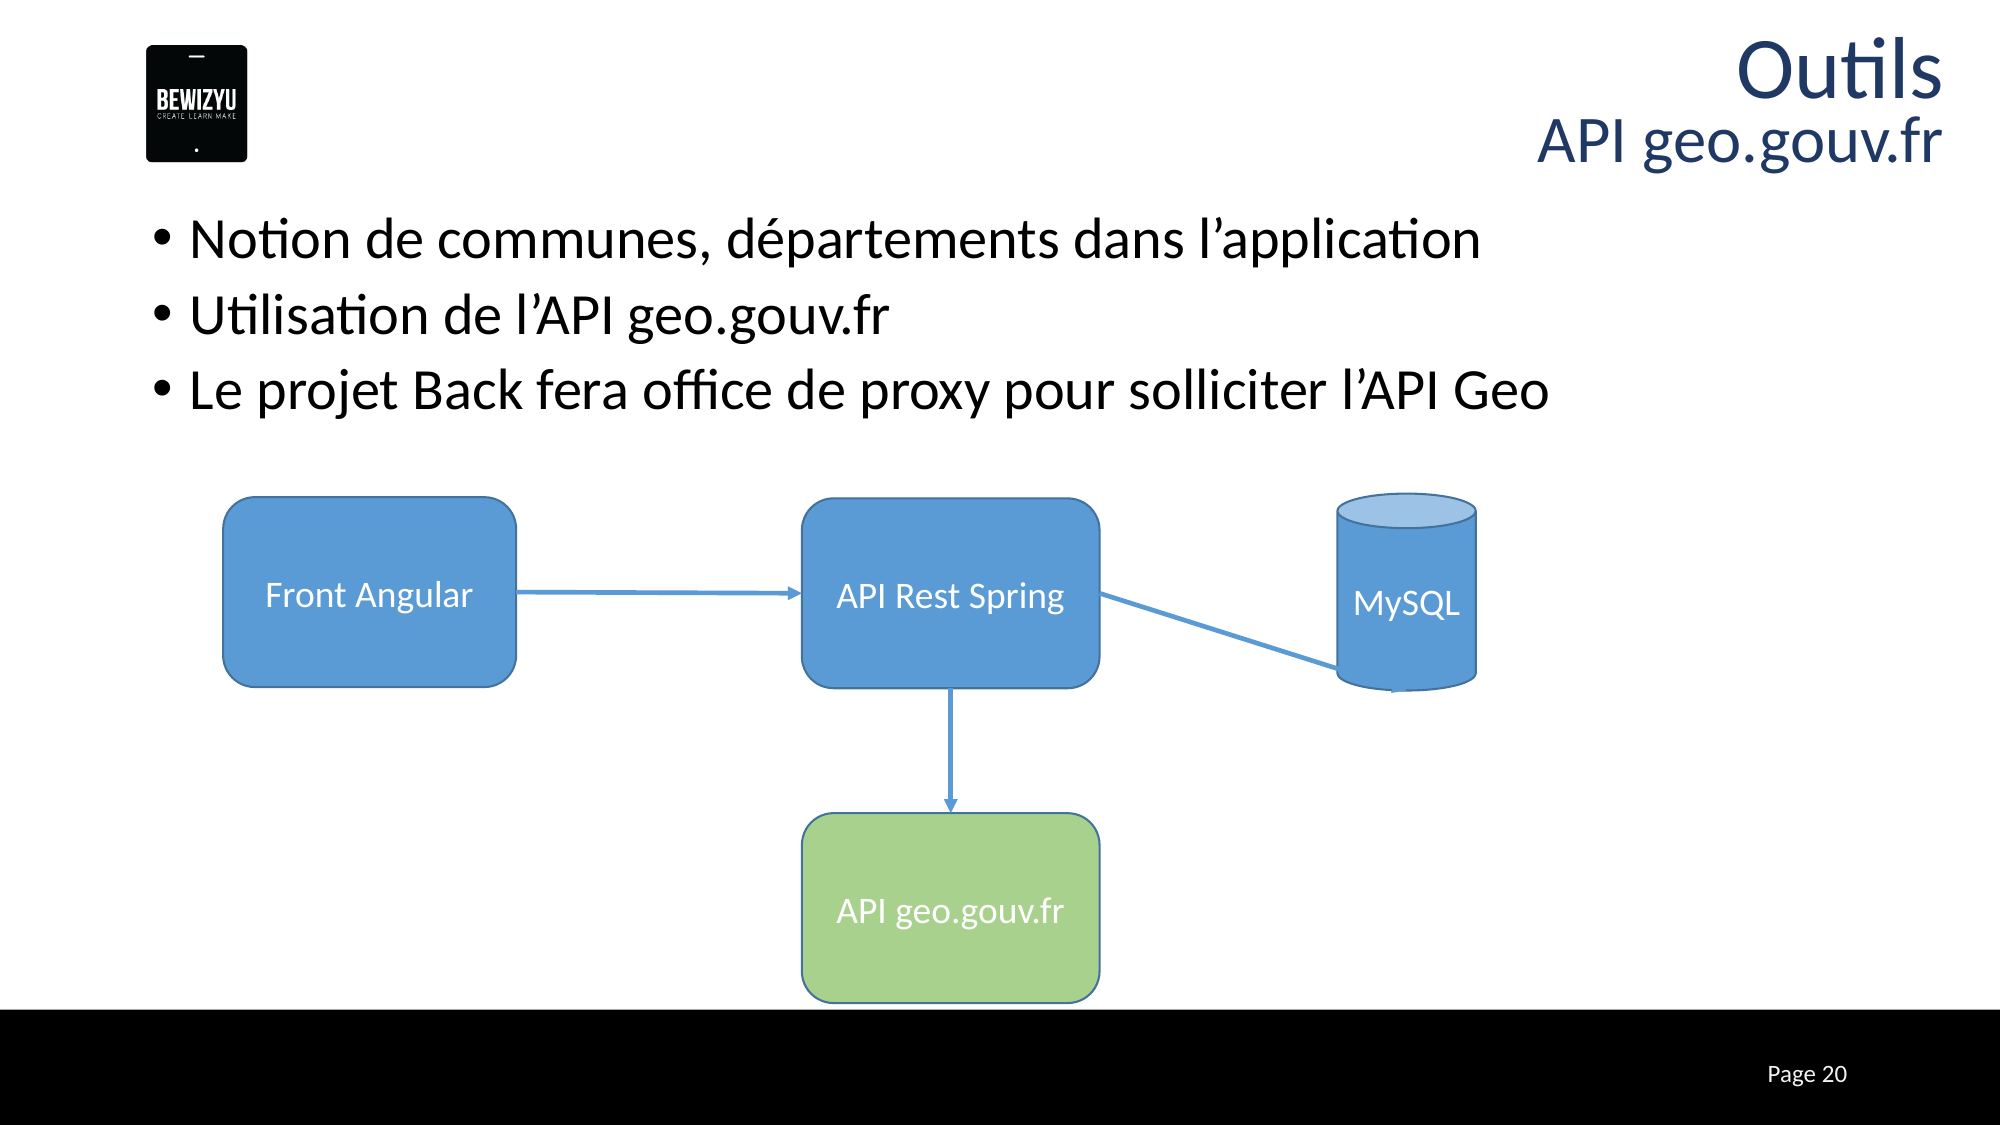

# Outils
API geo.gouv.fr
Notion de communes, départements dans l’application
Utilisation de l’API geo.gouv.fr
Le projet Back fera office de proxy pour solliciter l’API Geo
MySQL
Front Angular
API Rest Spring
API geo.gouv.fr
20